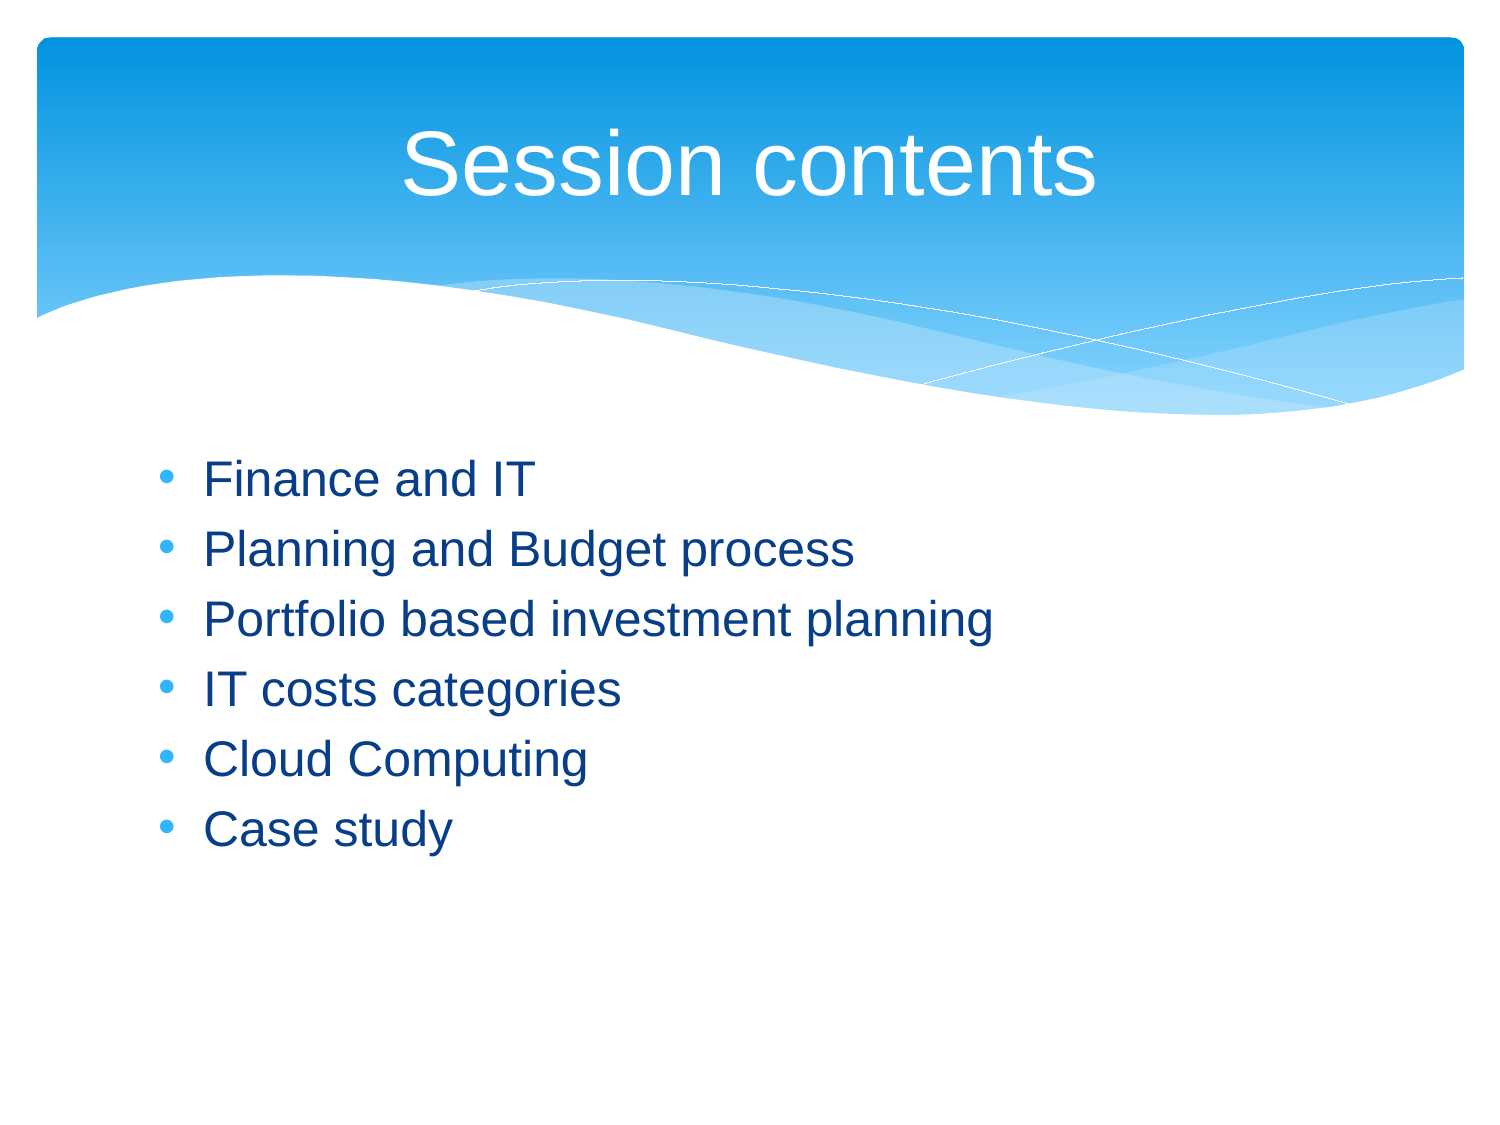

# Session contents
Finance and IT
Planning and Budget process
Portfolio based investment planning
IT costs categories
Cloud Computing
Case study